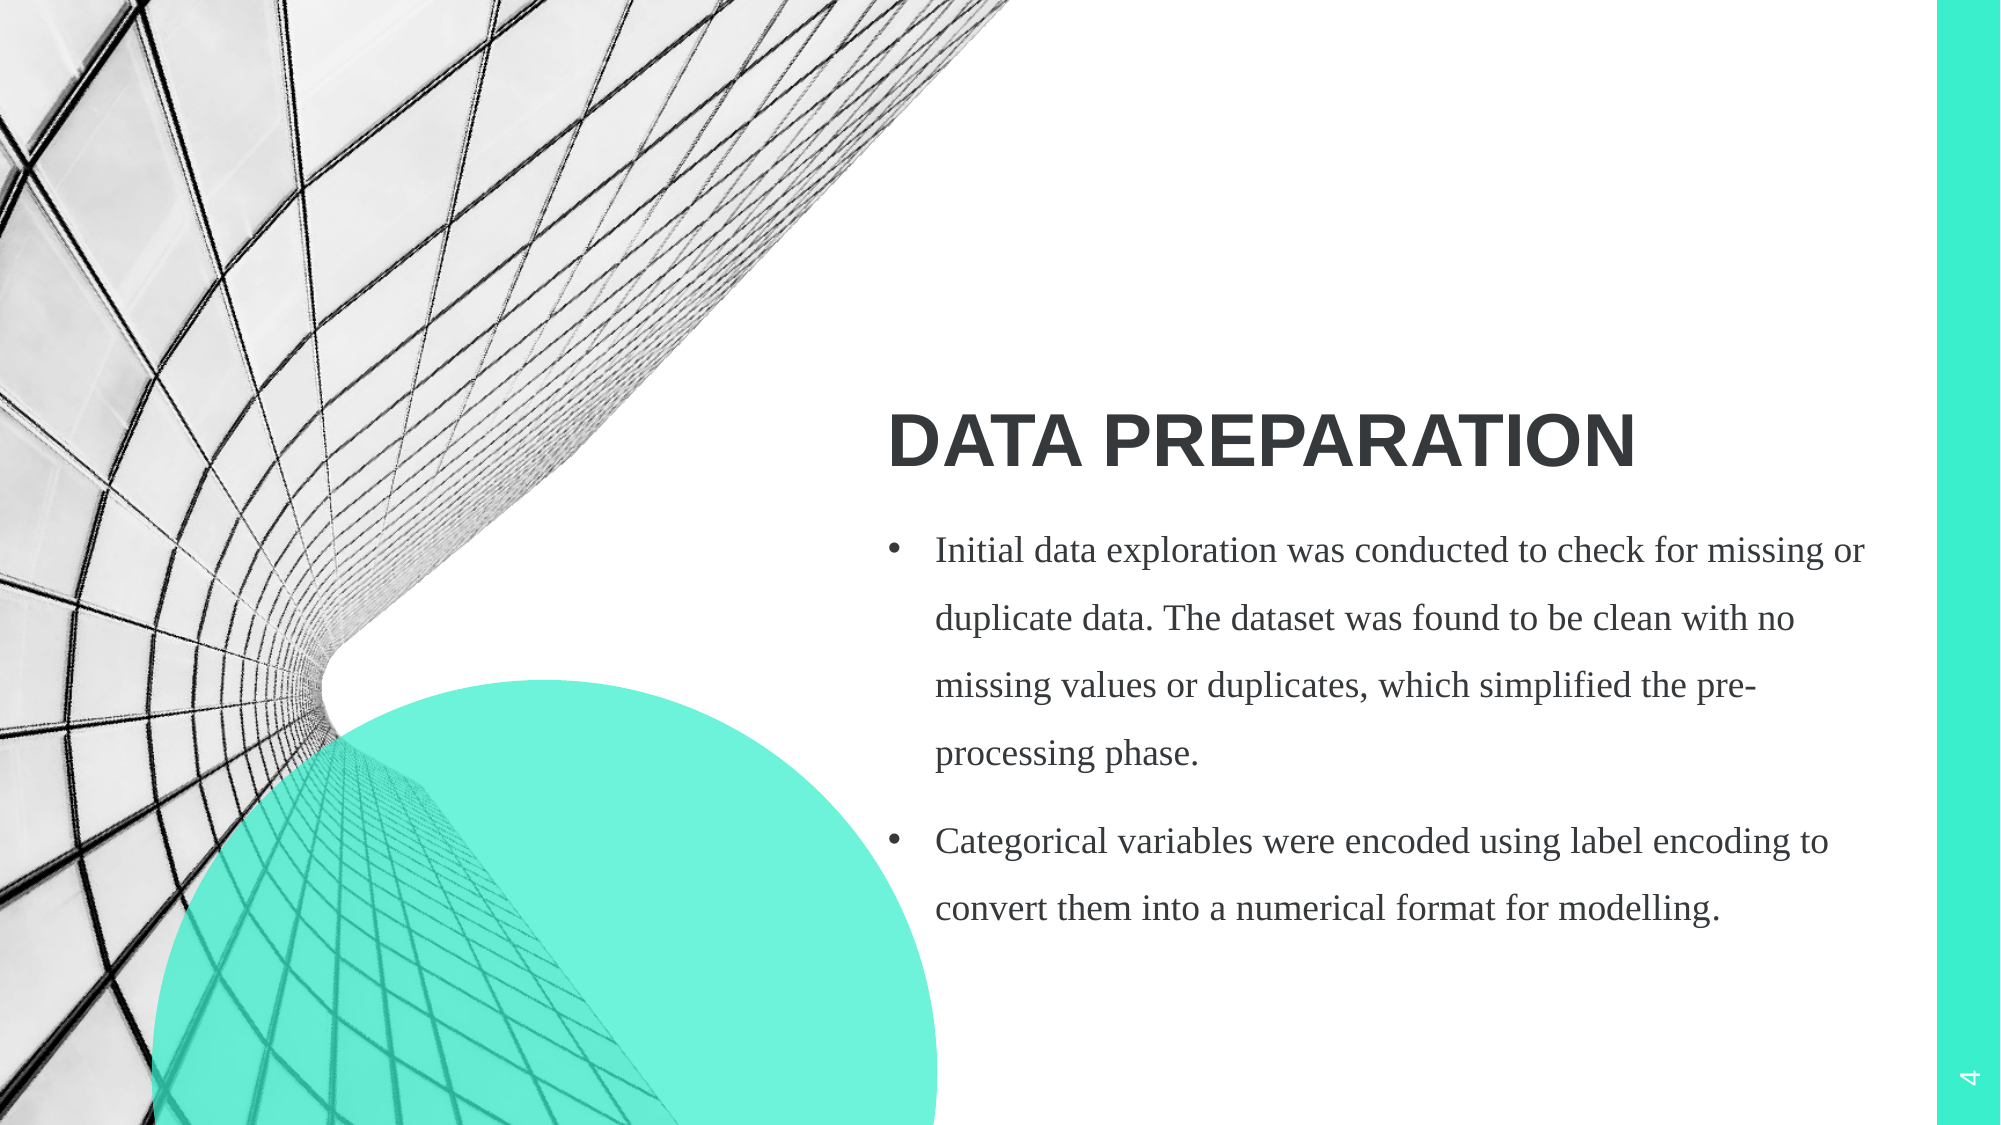

# DATA PREPARATION

Initial data exploration was conducted to check for missing or duplicate data. The dataset was found to be clean with no missing values or duplicates, which simplified the pre-processing phase.
Categorical variables were encoded using label encoding to convert them into a numerical format for modelling.
4